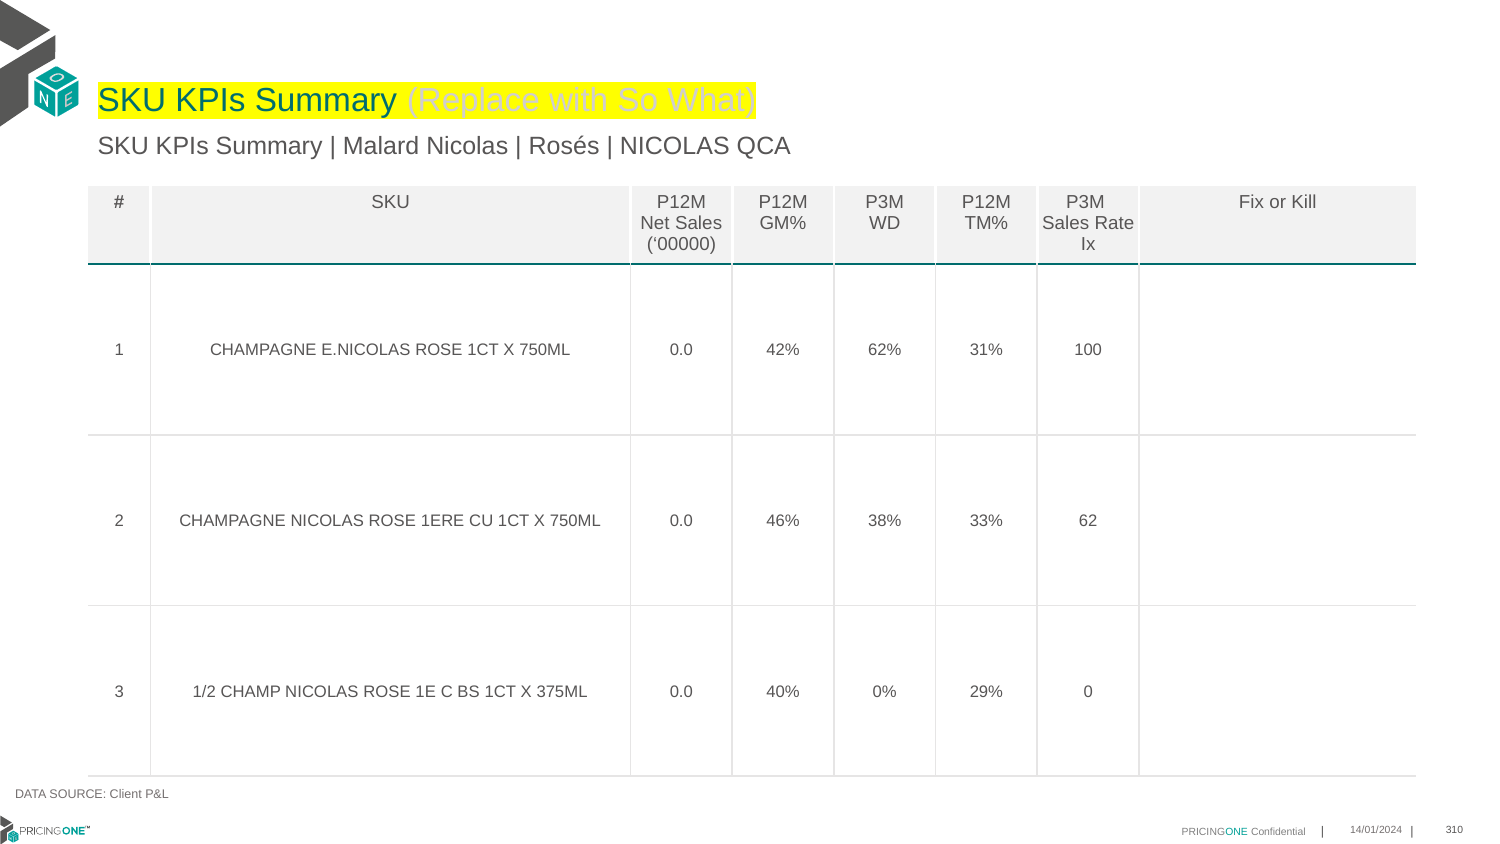

# SKU KPIs Summary (Replace with So What)
SKU KPIs Summary | Malard Nicolas | Rosés | NICOLAS QCA
| # | SKU | P12M Net Sales (‘00000) | P12M GM% | P3M WD | P12M TM% | P3M Sales Rate Ix | Fix or Kill |
| --- | --- | --- | --- | --- | --- | --- | --- |
| 1 | CHAMPAGNE E.NICOLAS ROSE 1CT X 750ML | 0.0 | 42% | 62% | 31% | 100 |  |
| 2 | CHAMPAGNE NICOLAS ROSE 1ERE CU 1CT X 750ML | 0.0 | 46% | 38% | 33% | 62 |  |
| 3 | 1/2 CHAMP NICOLAS ROSE 1E C BS 1CT X 375ML | 0.0 | 40% | 0% | 29% | 0 |  |
DATA SOURCE: Client P&L

14/01/2024
310